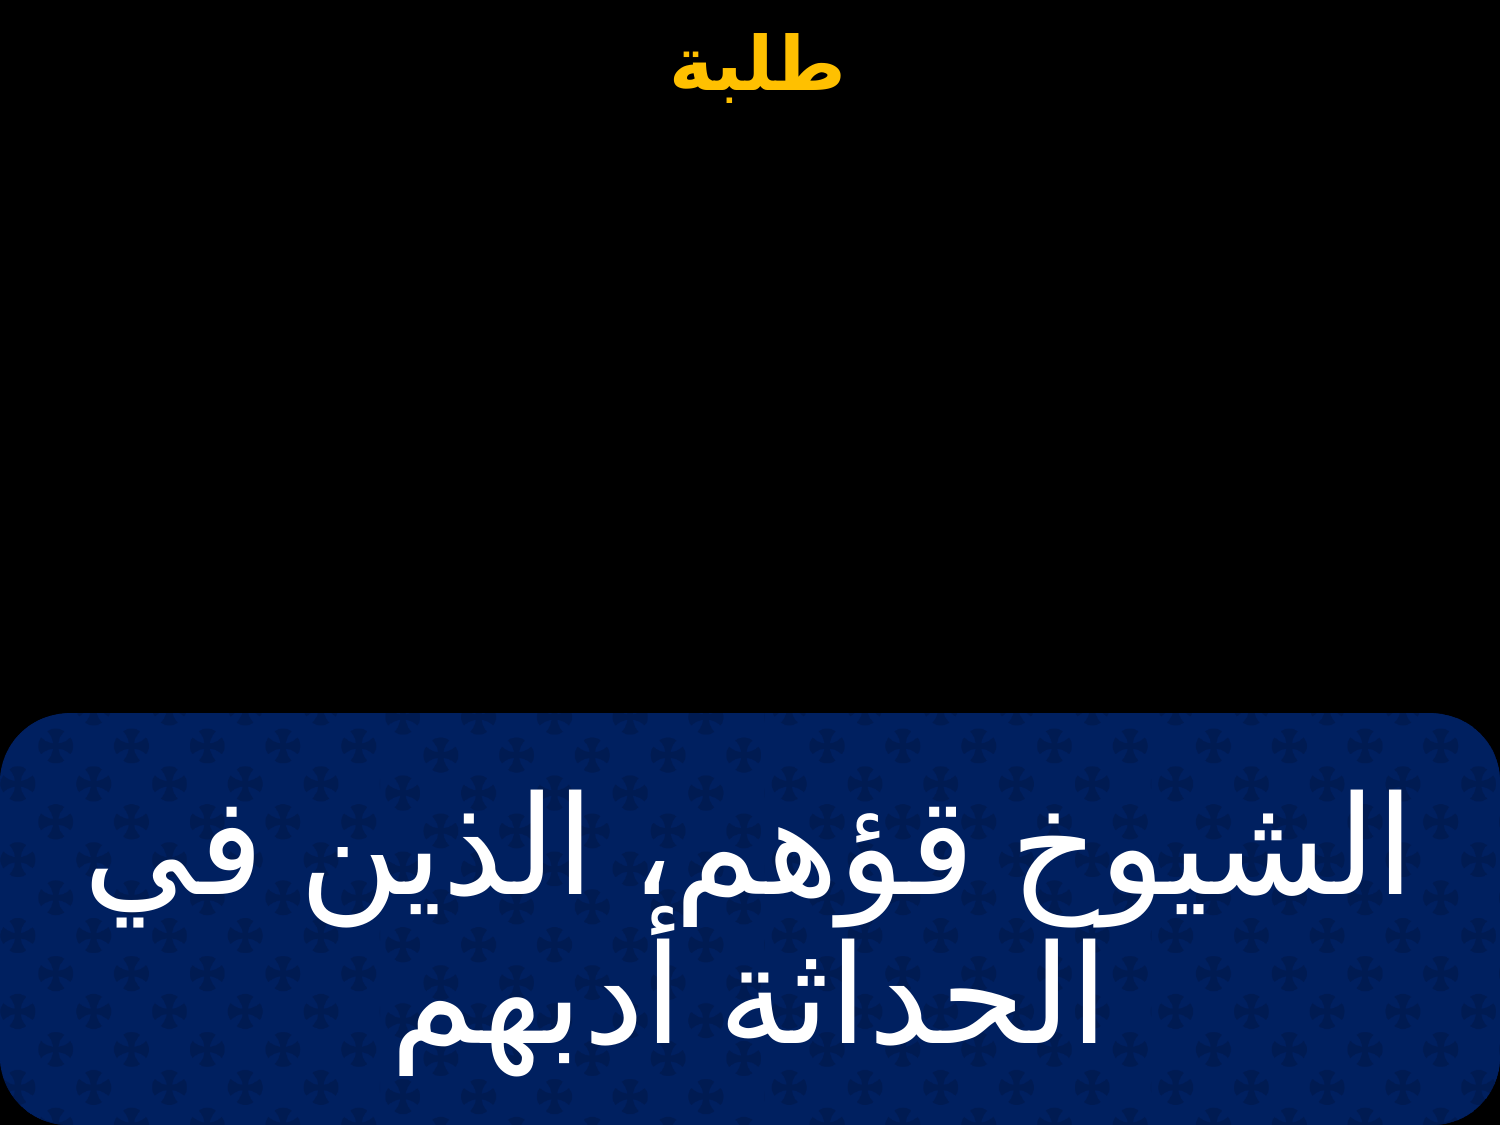

# الشيوخ قؤهم، الذين في الحداثة أدبهم